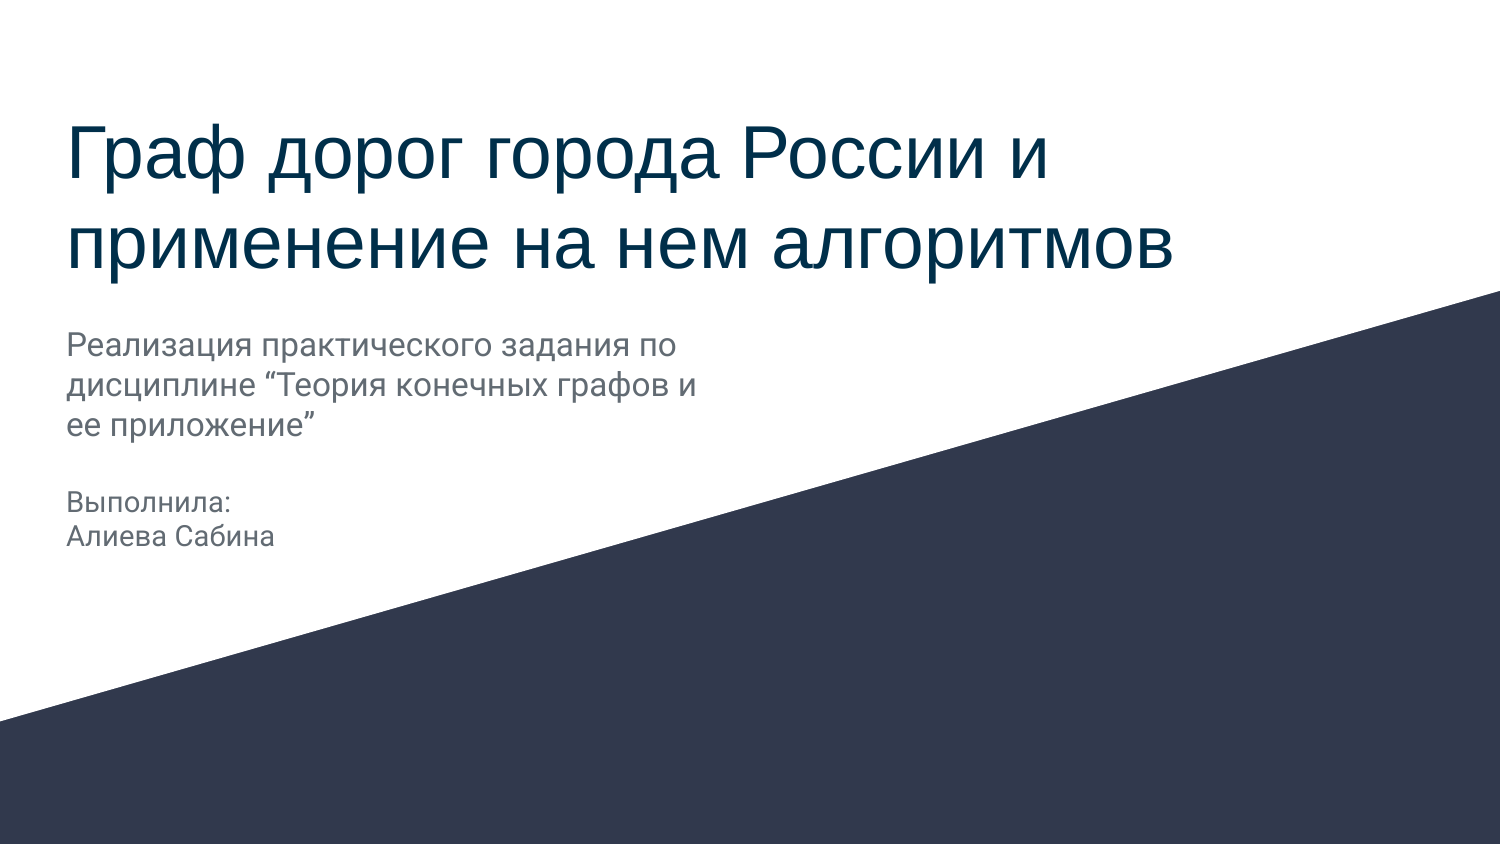

# Граф дорог города России и применение на нем алгоритмов
Реализация практического задания по дисциплине “Теория конечных графов и ее приложение”

Выполнила:
Алиева Сабина